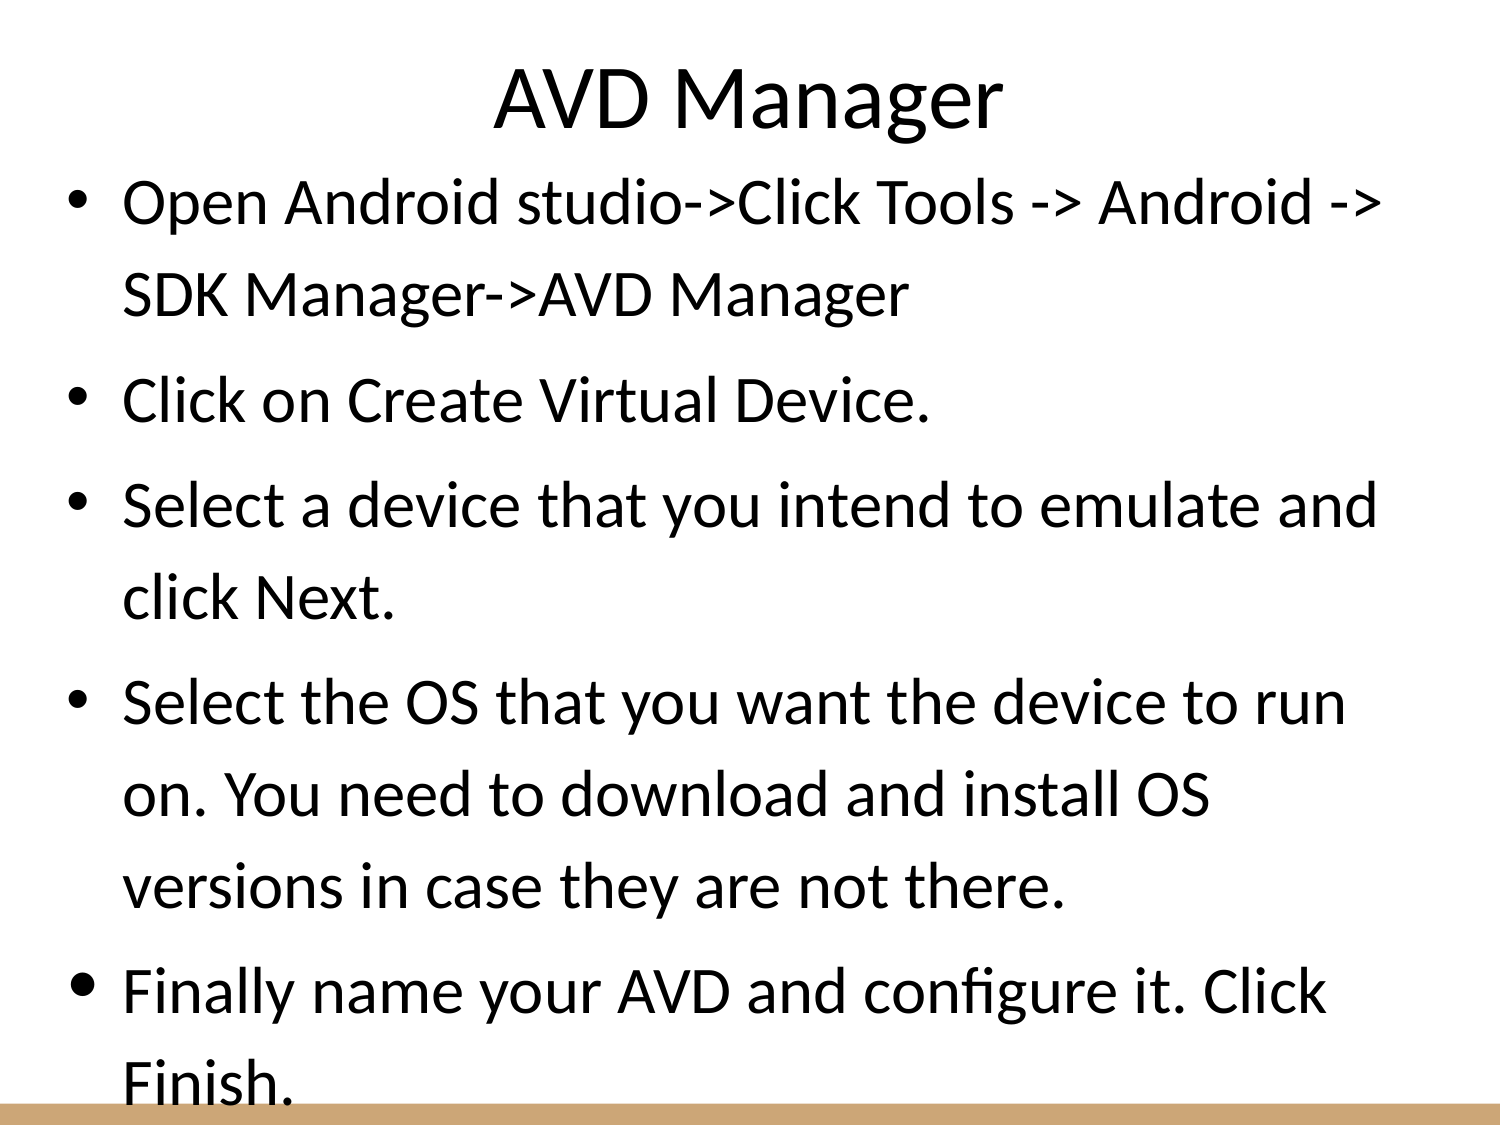

# AVD Manager
Open Android studio->Click Tools -> Android -> SDK Manager->AVD Manager
Click on Create Virtual Device.
Select a device that you intend to emulate and click Next.
Select the OS that you want the device to run on. You need to download and install OS versions in case they are not there.
Finally name your AVD and configure it. Click Finish.